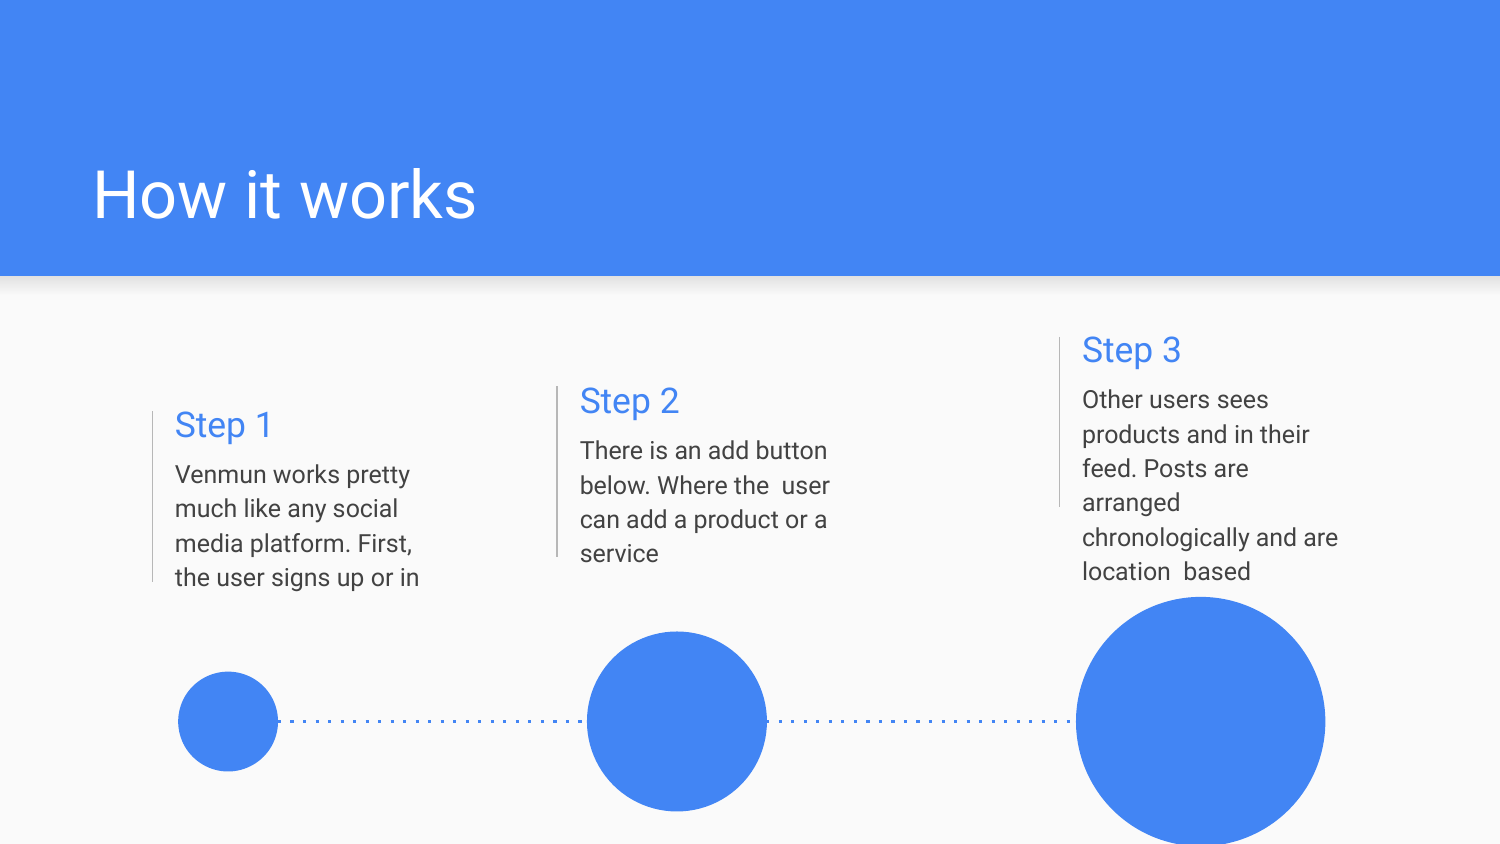

# How it works
Step 3
Other users sees products and in their feed. Posts are arranged chronologically and are location  based
Step 2
Step 1
There is an add button below. Where the  user can add a product or a service
Venmun works pretty much like any social media platform. First, the user signs up or in